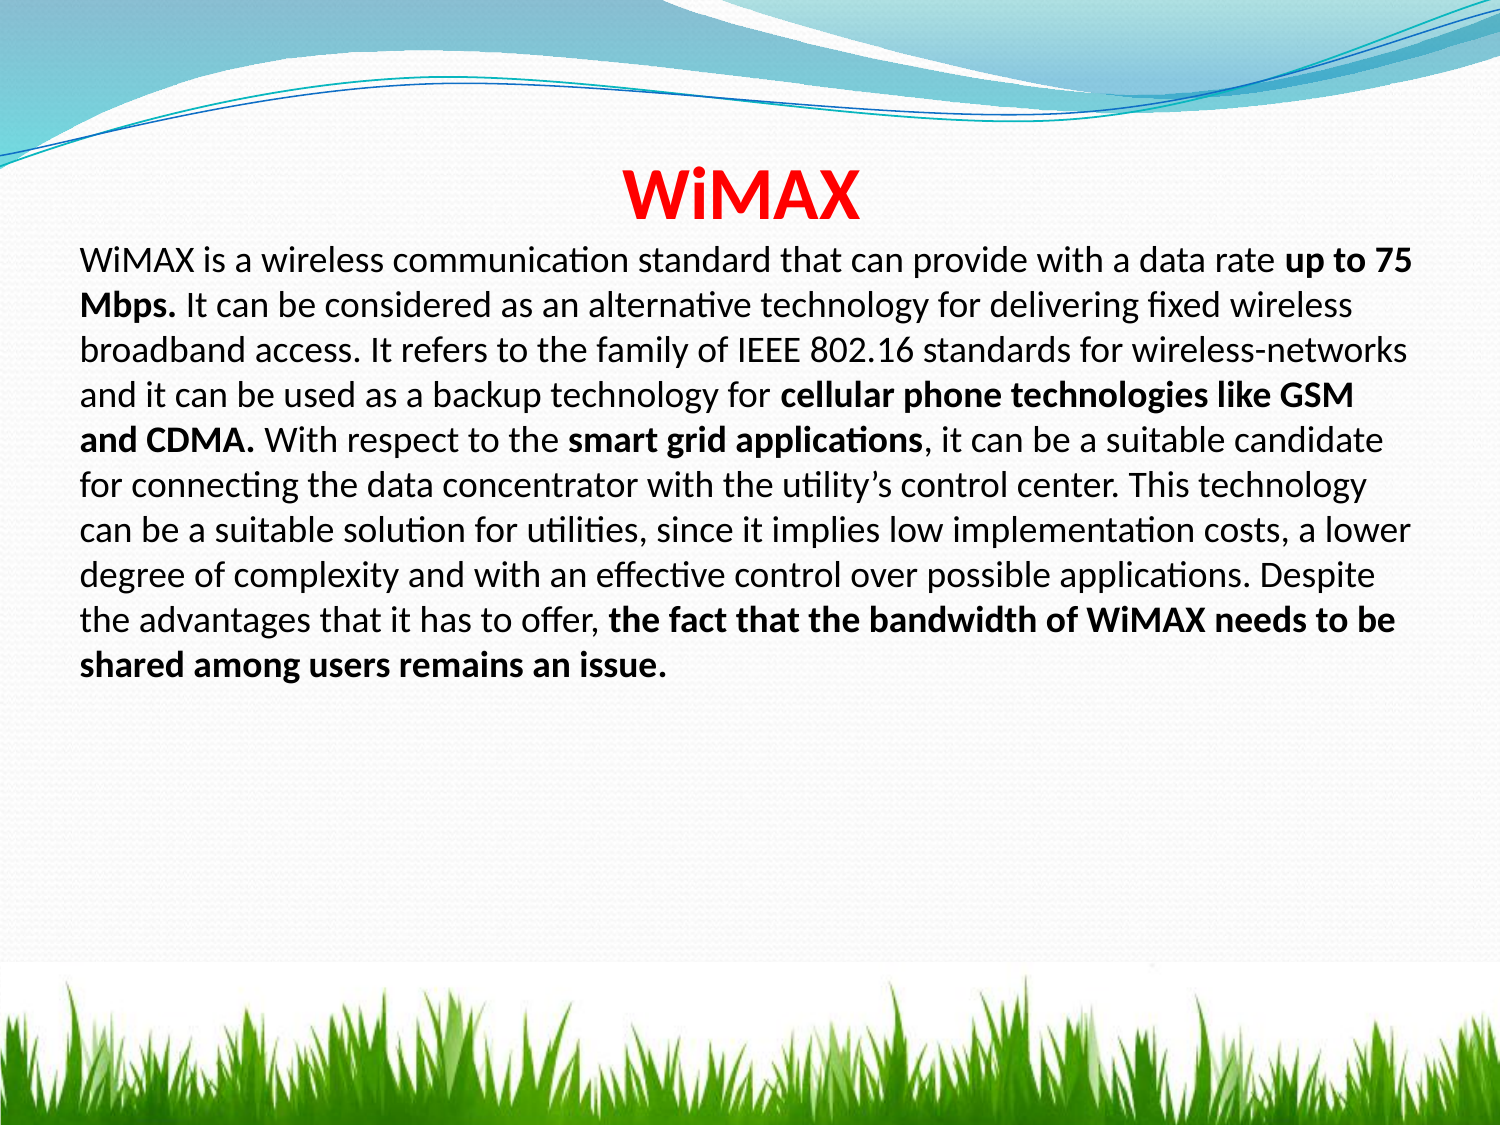

WiMAX
WiMAX is a wireless communication standard that can provide with a data rate up to 75 Mbps. It can be considered as an alternative technology for delivering fixed wireless broadband access. It refers to the family of IEEE 802.16 standards for wireless-networks and it can be used as a backup technology for cellular phone technologies like GSM and CDMA. With respect to the smart grid applications, it can be a suitable candidate for connecting the data concentrator with the utility’s control center. This technology can be a suitable solution for utilities, since it implies low implementation costs, a lower degree of complexity and with an effective control over possible applications. Despite the advantages that it has to offer, the fact that the bandwidth of WiMAX needs to be shared among users remains an issue.